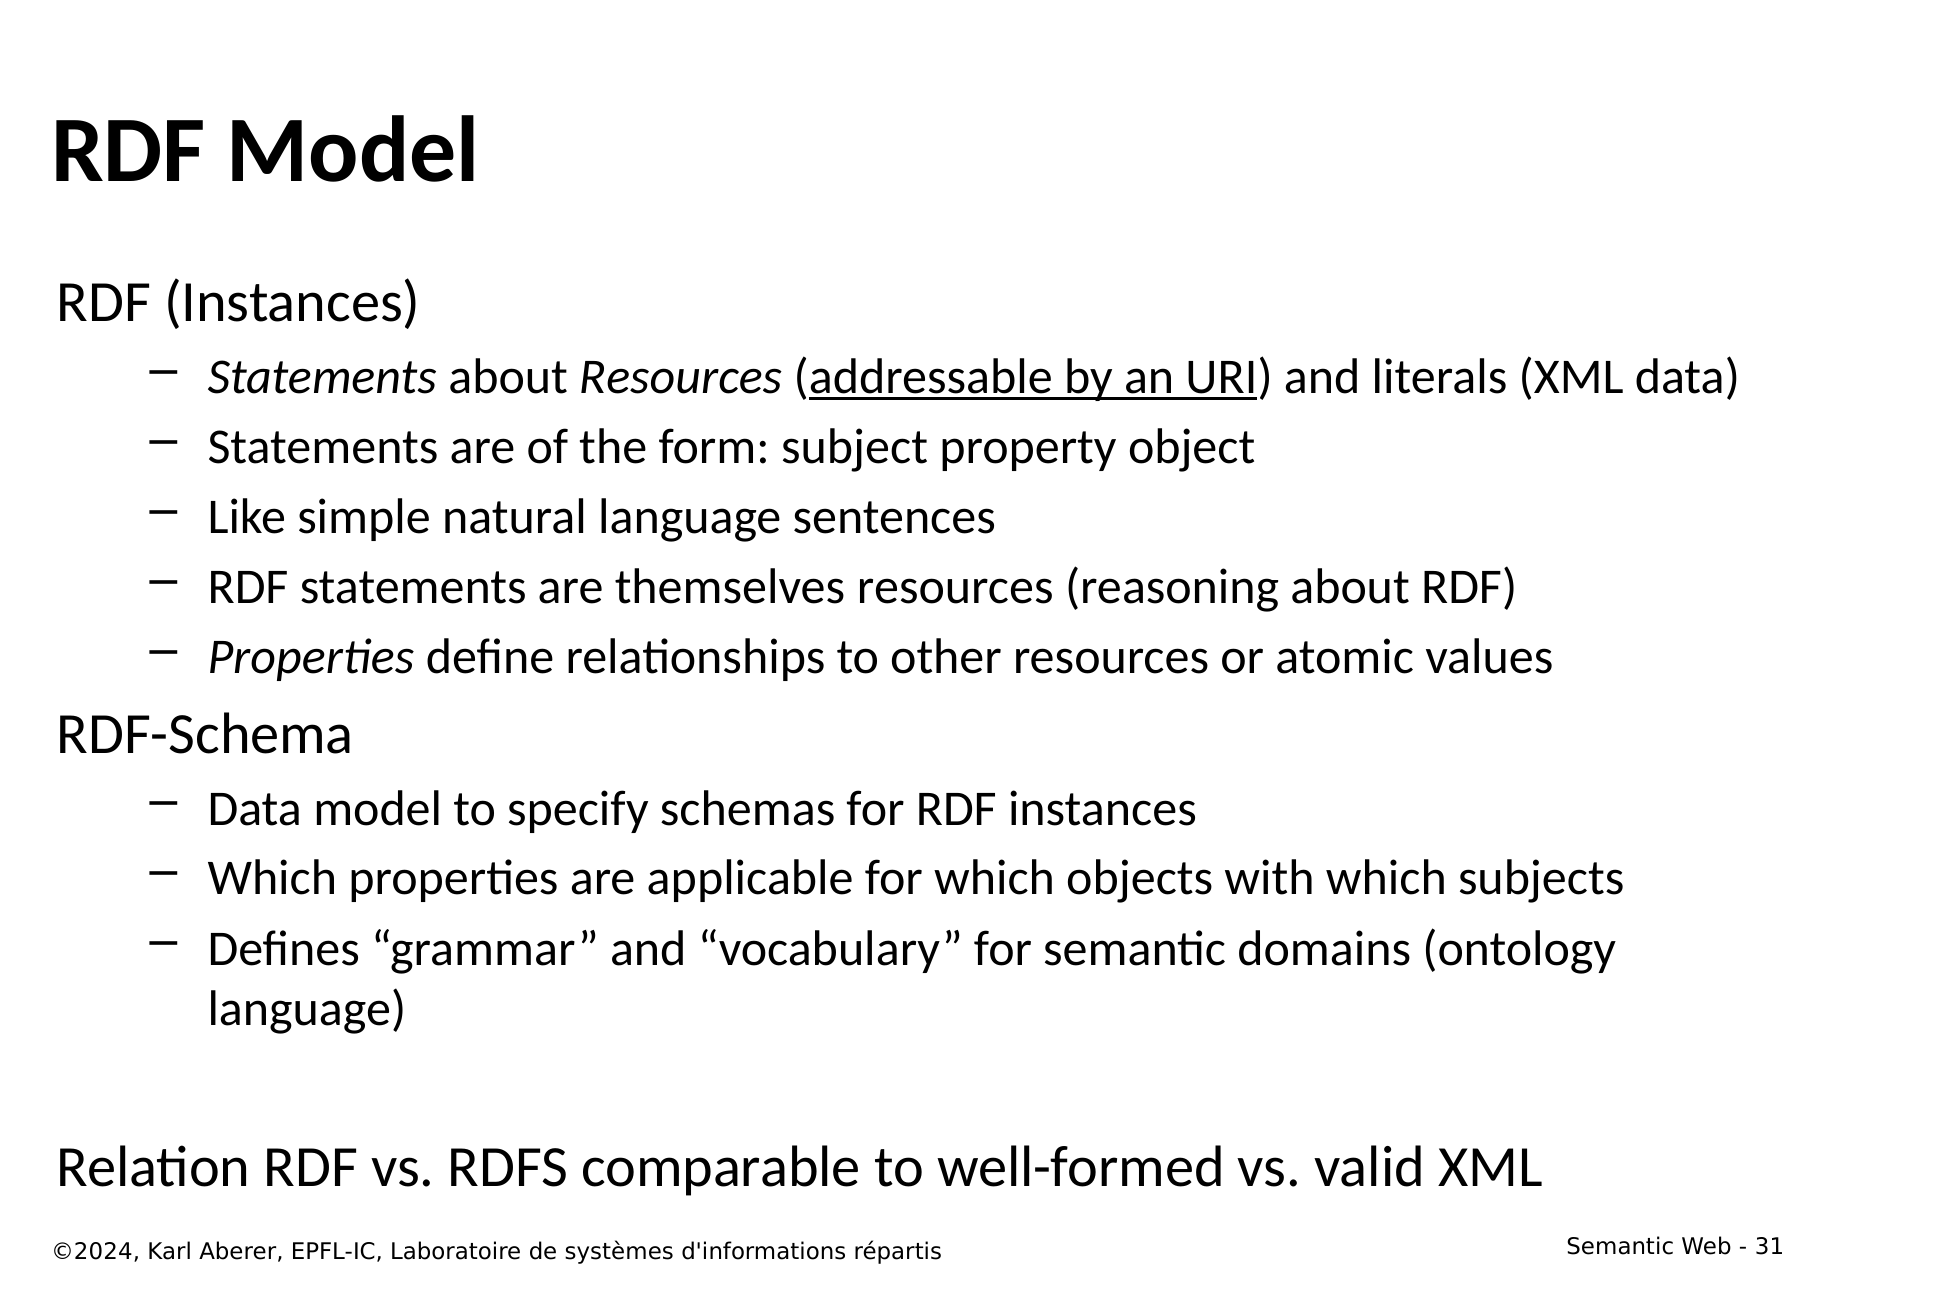

# RDF Model
RDF (Instances)
Statements about Resources (addressable by an URI) and literals (XML data)
Statements are of the form: subject property object
Like simple natural language sentences
RDF statements are themselves resources (reasoning about RDF)
Properties define relationships to other resources or atomic values
RDF-Schema
Data model to specify schemas for RDF instances
Which properties are applicable for which objects with which subjects
Defines “grammar” and “vocabulary” for semantic domains (ontology language)

Relation RDF vs. RDFS comparable to well-formed vs. valid XML

©2024, Karl Aberer, EPFL-IC, Laboratoire de systèmes d'informations répartis